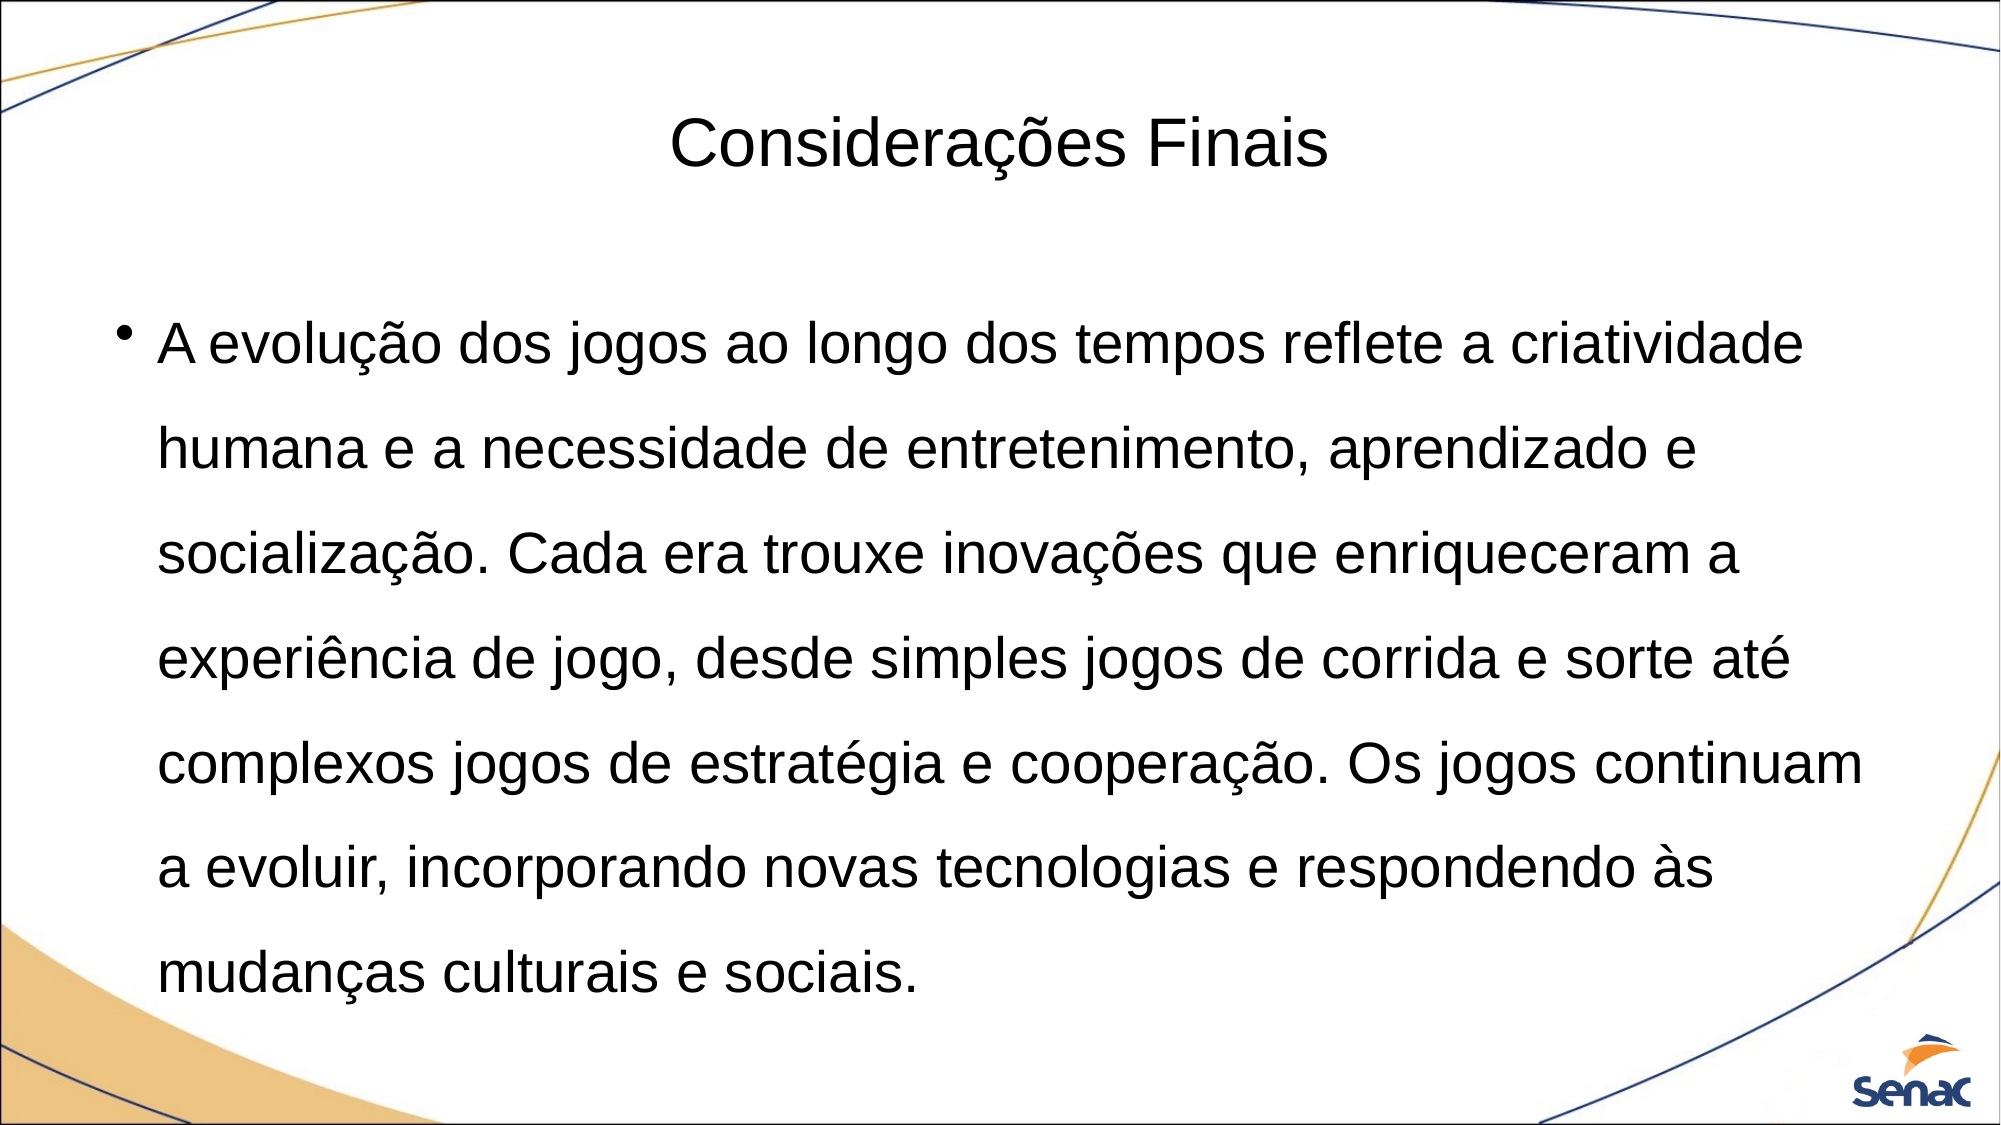

# Considerações Finais
A evolução dos jogos ao longo dos tempos reflete a criatividade humana e a necessidade de entretenimento, aprendizado e socialização. Cada era trouxe inovações que enriqueceram a experiência de jogo, desde simples jogos de corrida e sorte até complexos jogos de estratégia e cooperação. Os jogos continuam a evoluir, incorporando novas tecnologias e respondendo às mudanças culturais e sociais.